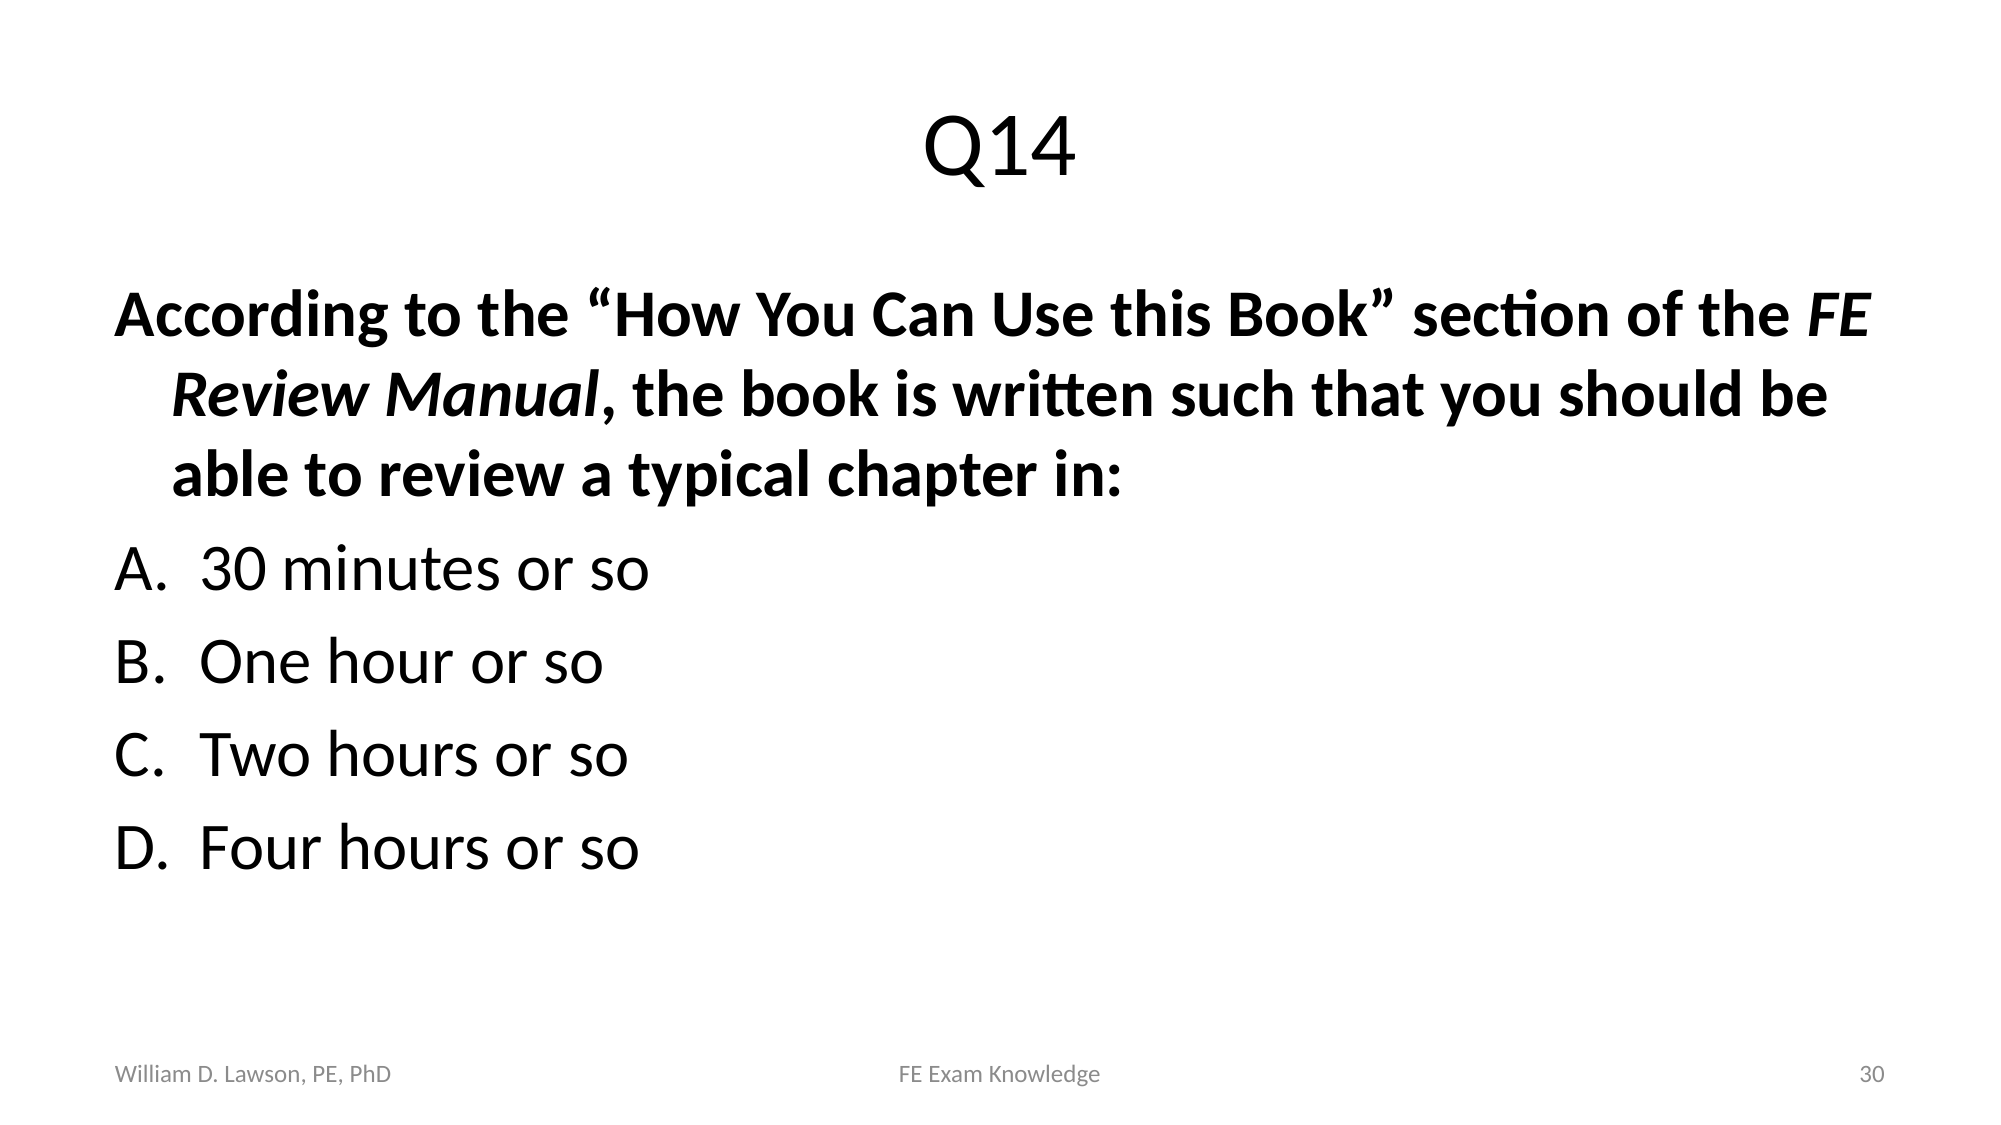

# Q14
According to the “How You Can Use this Book” section of the FE Review Manual, the book is written such that you should be able to review a typical chapter in:
30 minutes or so
One hour or so
Two hours or so
Four hours or so

William D. Lawson, PE, PhD
FE Exam Knowledge
30